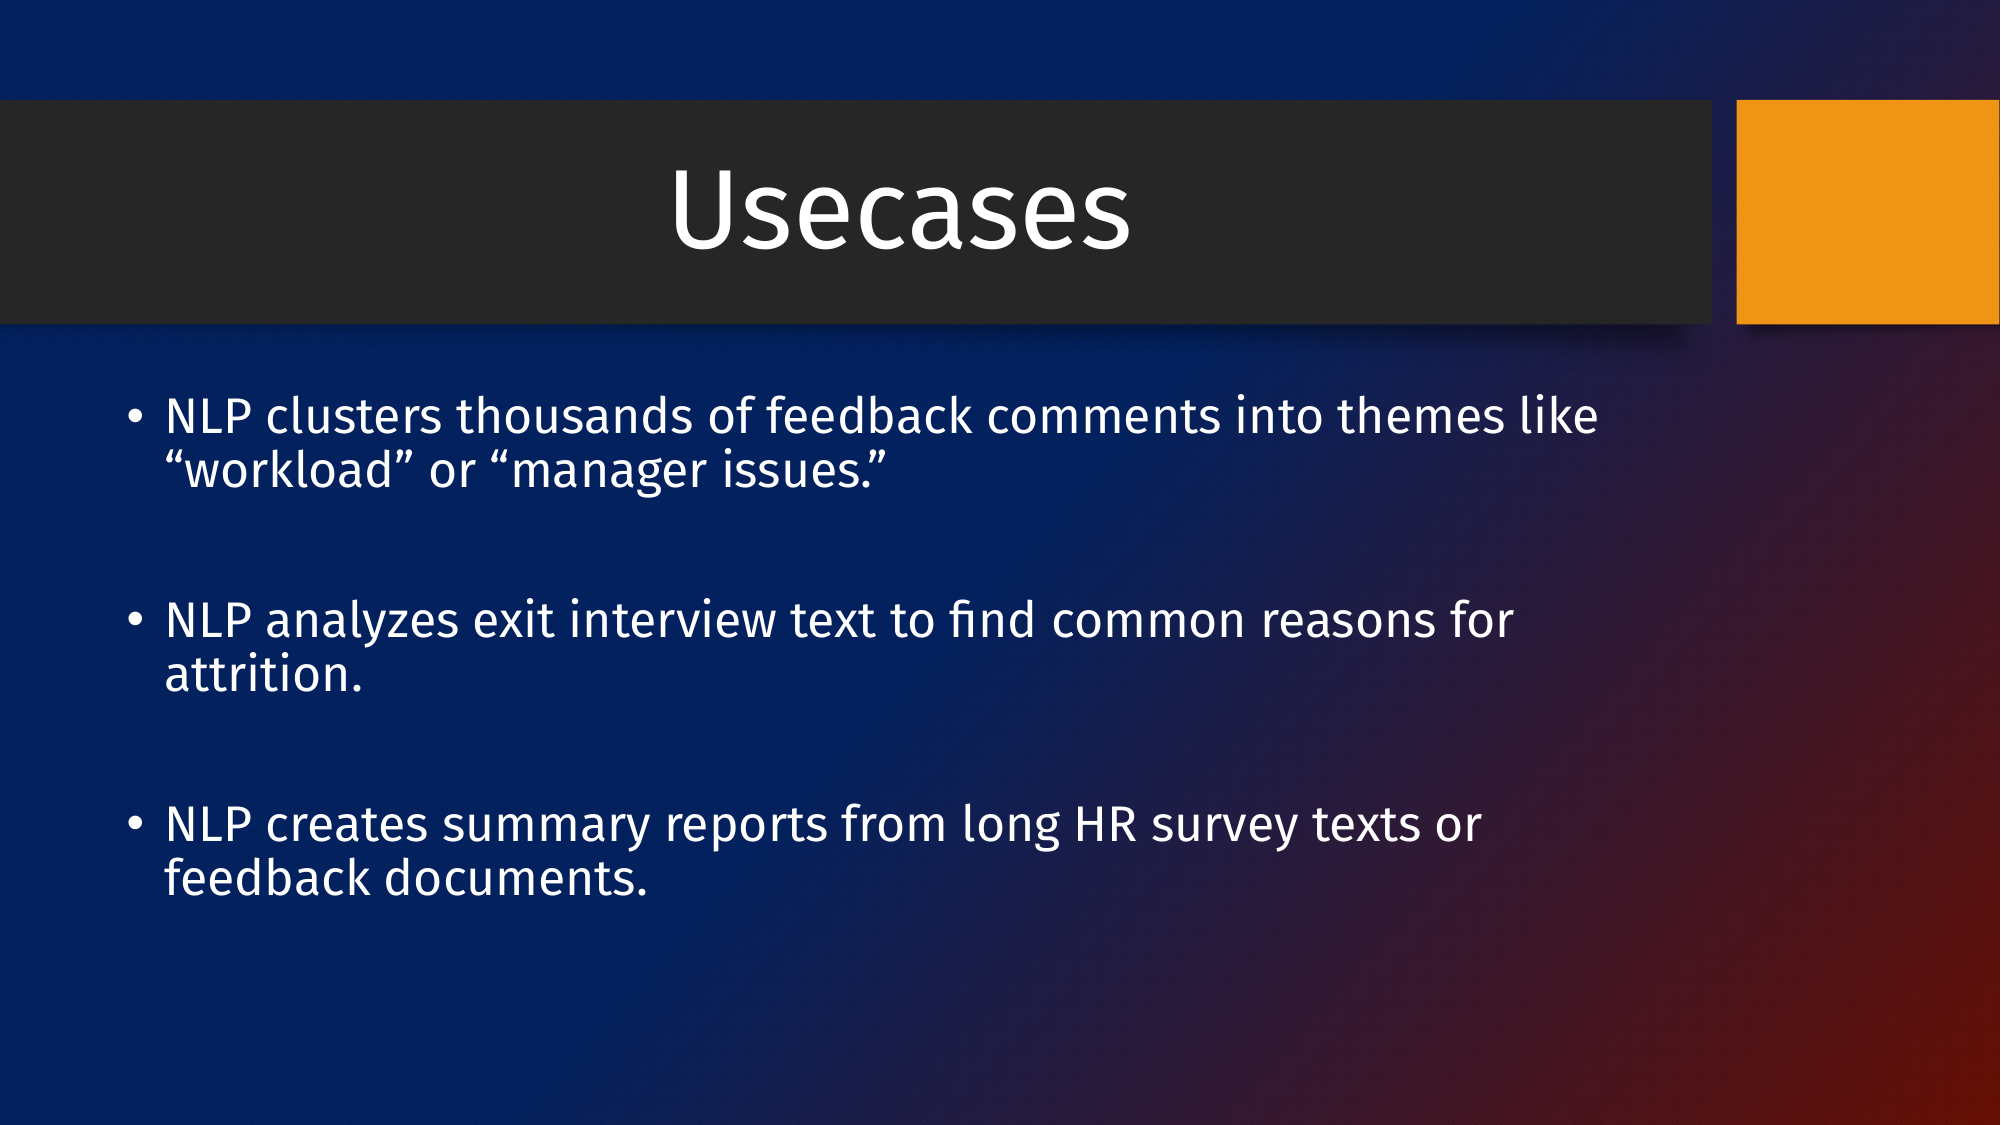

# Usecases
NLP clusters thousands of feedback comments into themes like “workload” or “manager issues.”

NLP analyzes exit interview text to find common reasons for attrition.

NLP creates summary reports from long HR survey texts or feedback documents.